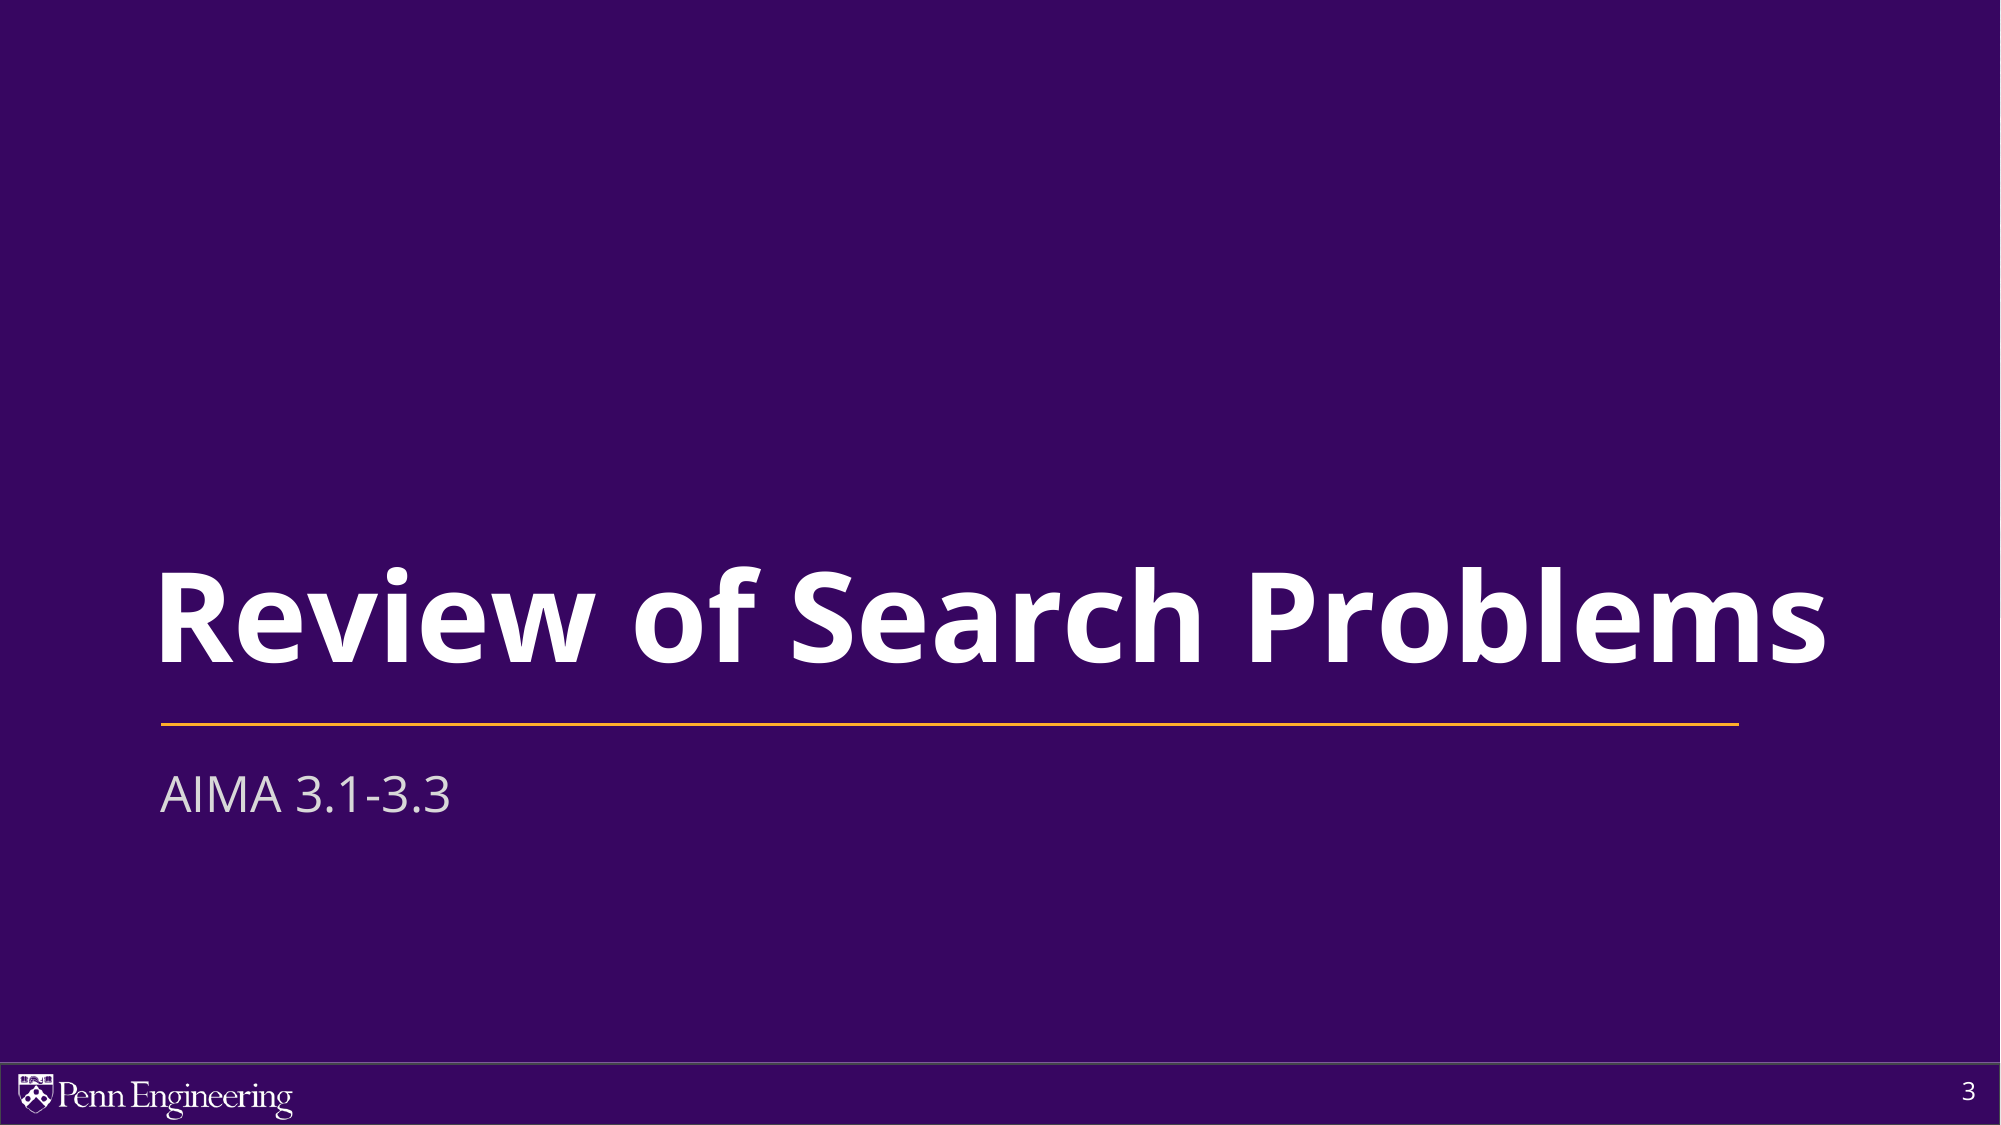

# Review of Search Problems
AIMA 3.1-3.3

3